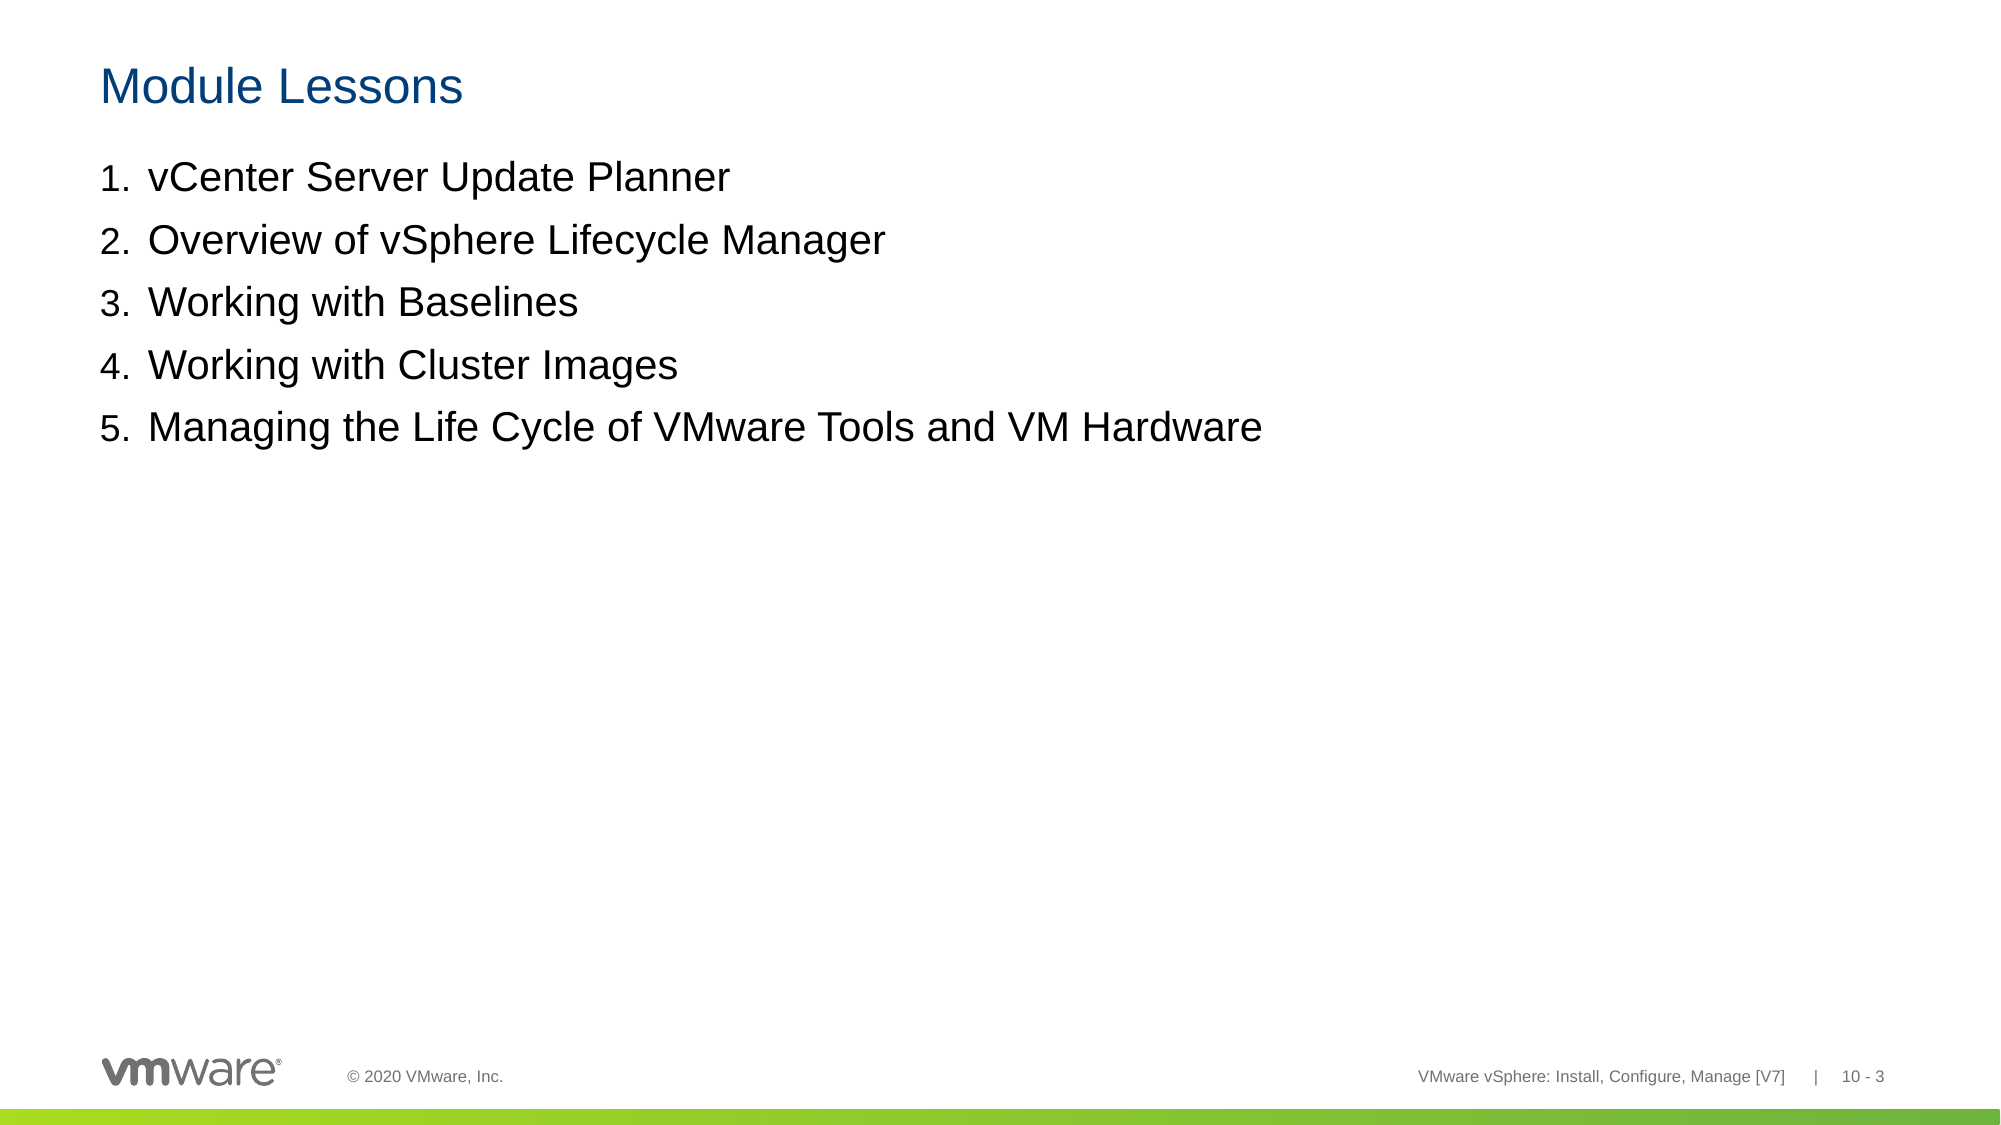

# Module Lessons
vCenter Server Update Planner
Overview of vSphere Lifecycle Manager
Working with Baselines
Working with Cluster Images
Managing the Life Cycle of VMware Tools and VM Hardware
VMware vSphere: Install, Configure, Manage [V7]      |     10 - 3